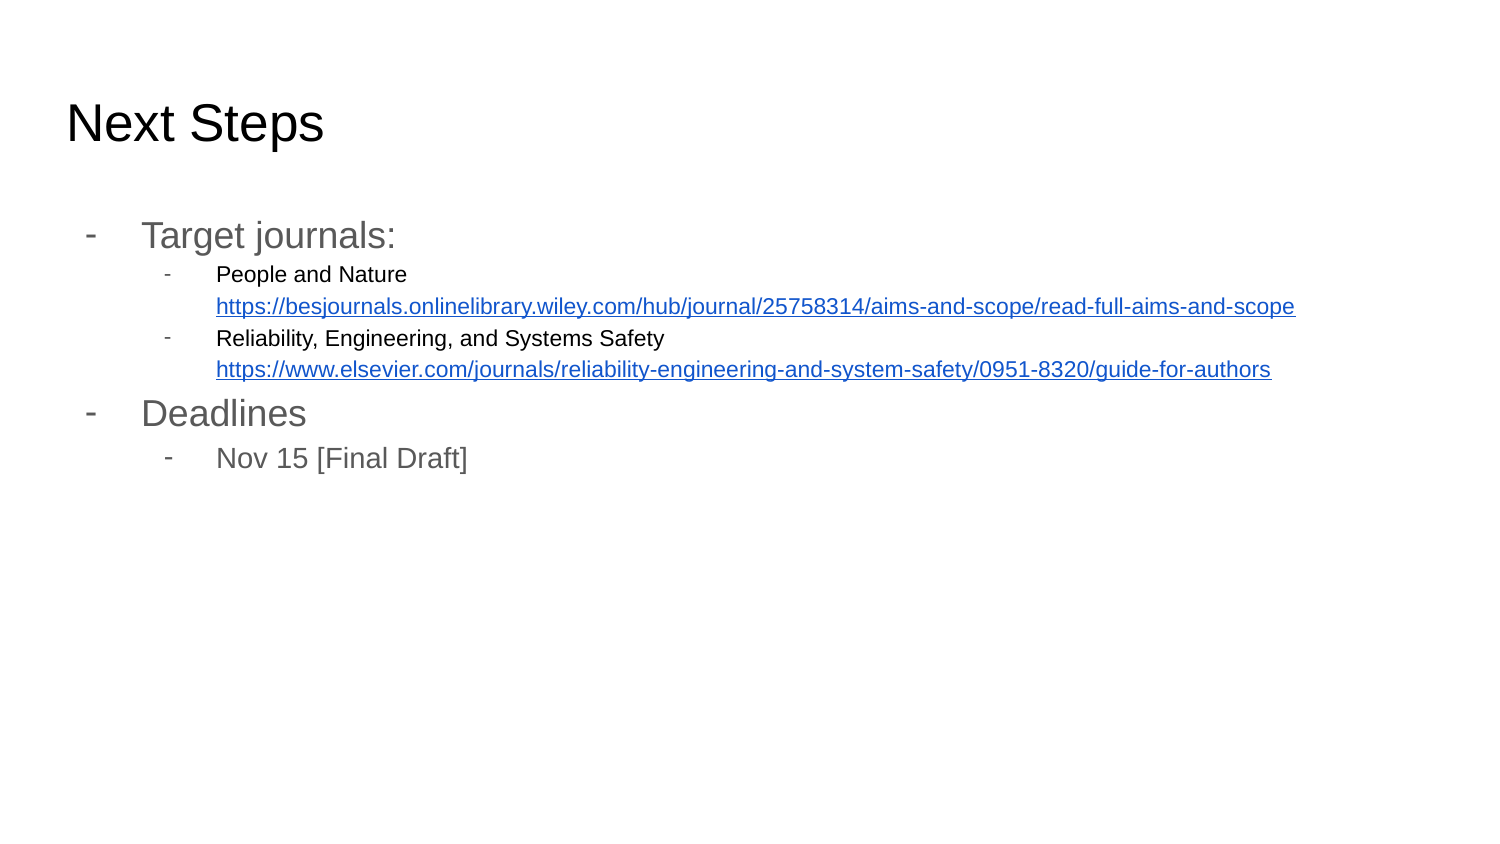

# Next Steps
Target journals:
People and Nature https://besjournals.onlinelibrary.wiley.com/hub/journal/25758314/aims-and-scope/read-full-aims-and-scope
Reliability, Engineering, and Systems Safety https://www.elsevier.com/journals/reliability-engineering-and-system-safety/0951-8320/guide-for-authors
Deadlines
Nov 15 [Final Draft]